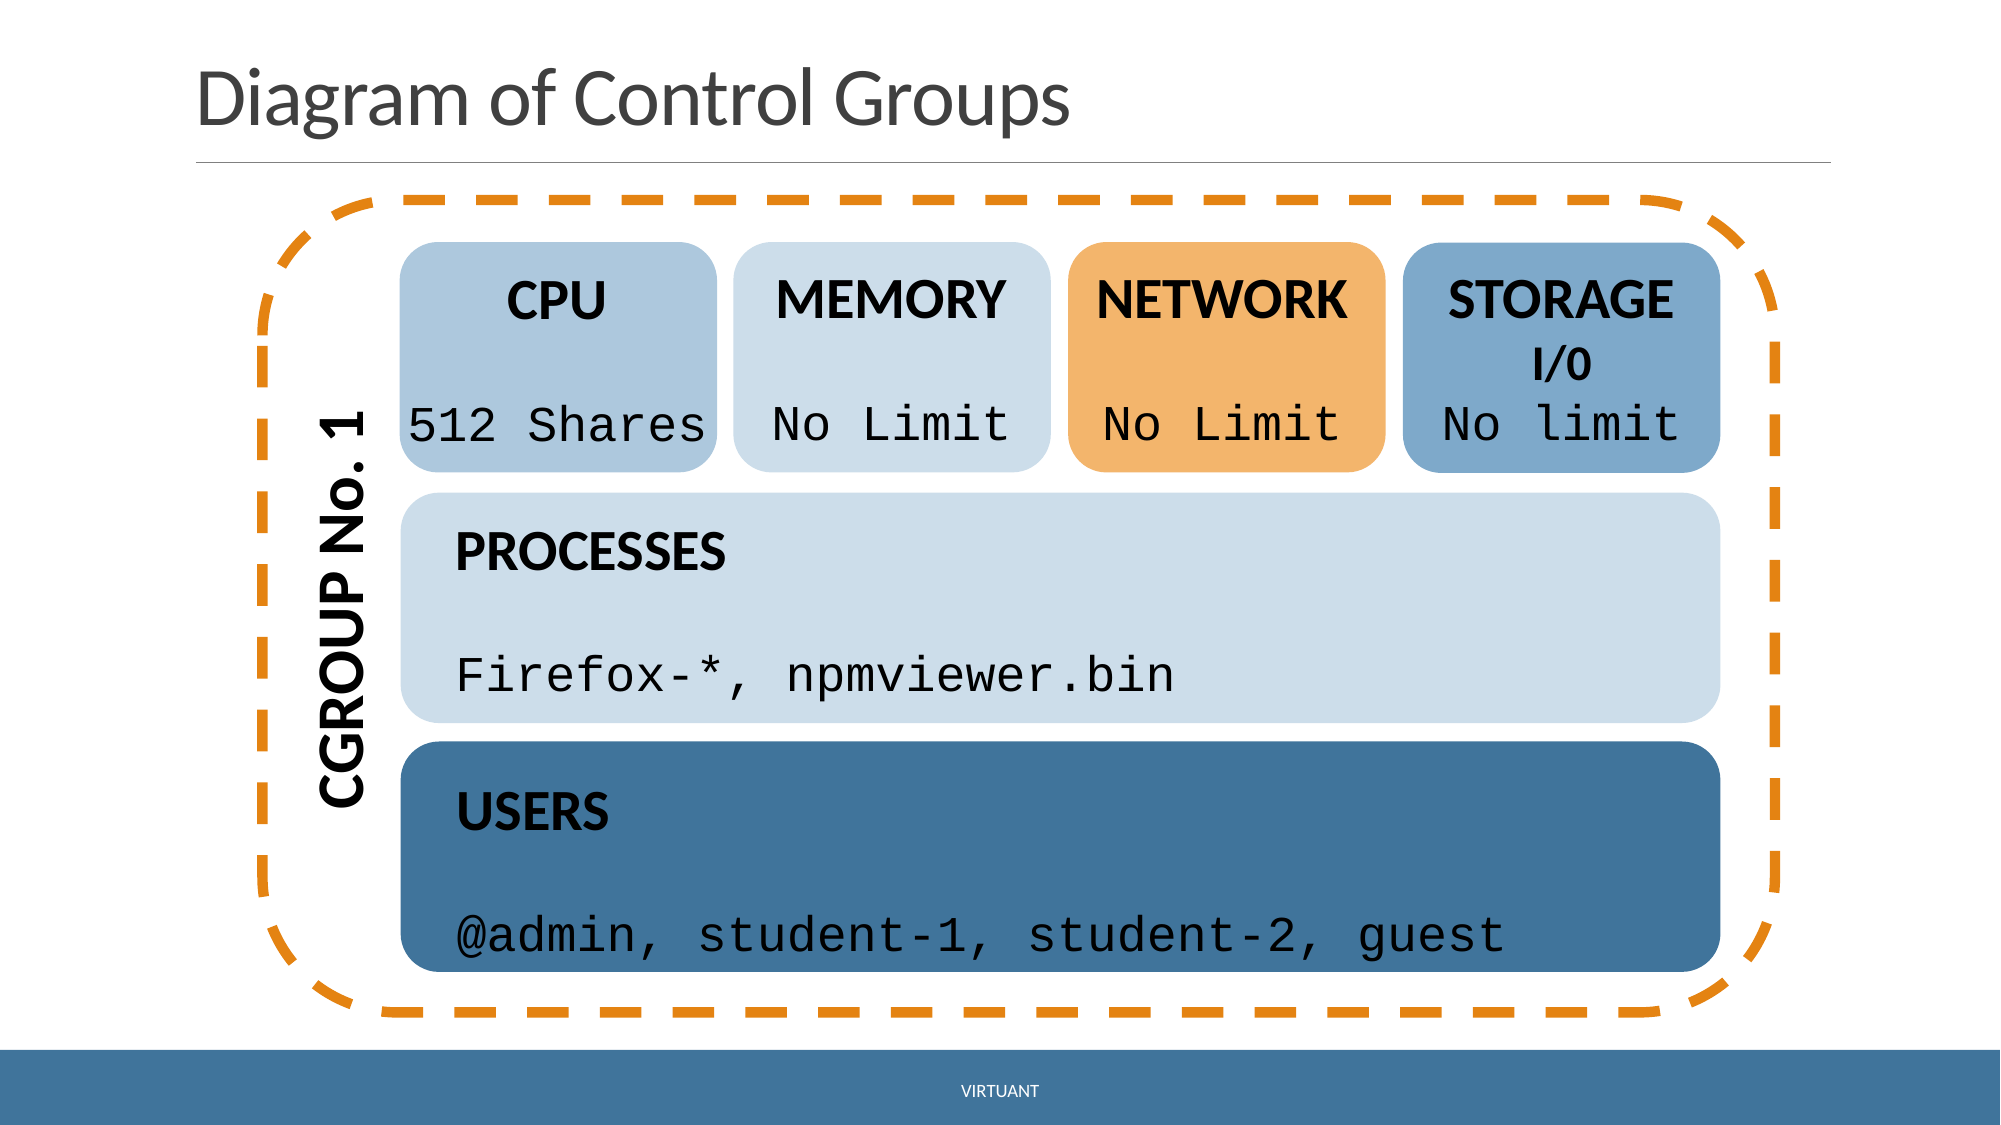

# Diagram of Control Groups

MEMORY

No Limit
NETWORK

No Limit
STORAGE
I/0
No limit
CPU

512 Shares

PROCESSES

Firefox-*, npmviewer.bin
CGROUP No. 1

USERS

@admin, student-1, student-2, guest
Virtuant